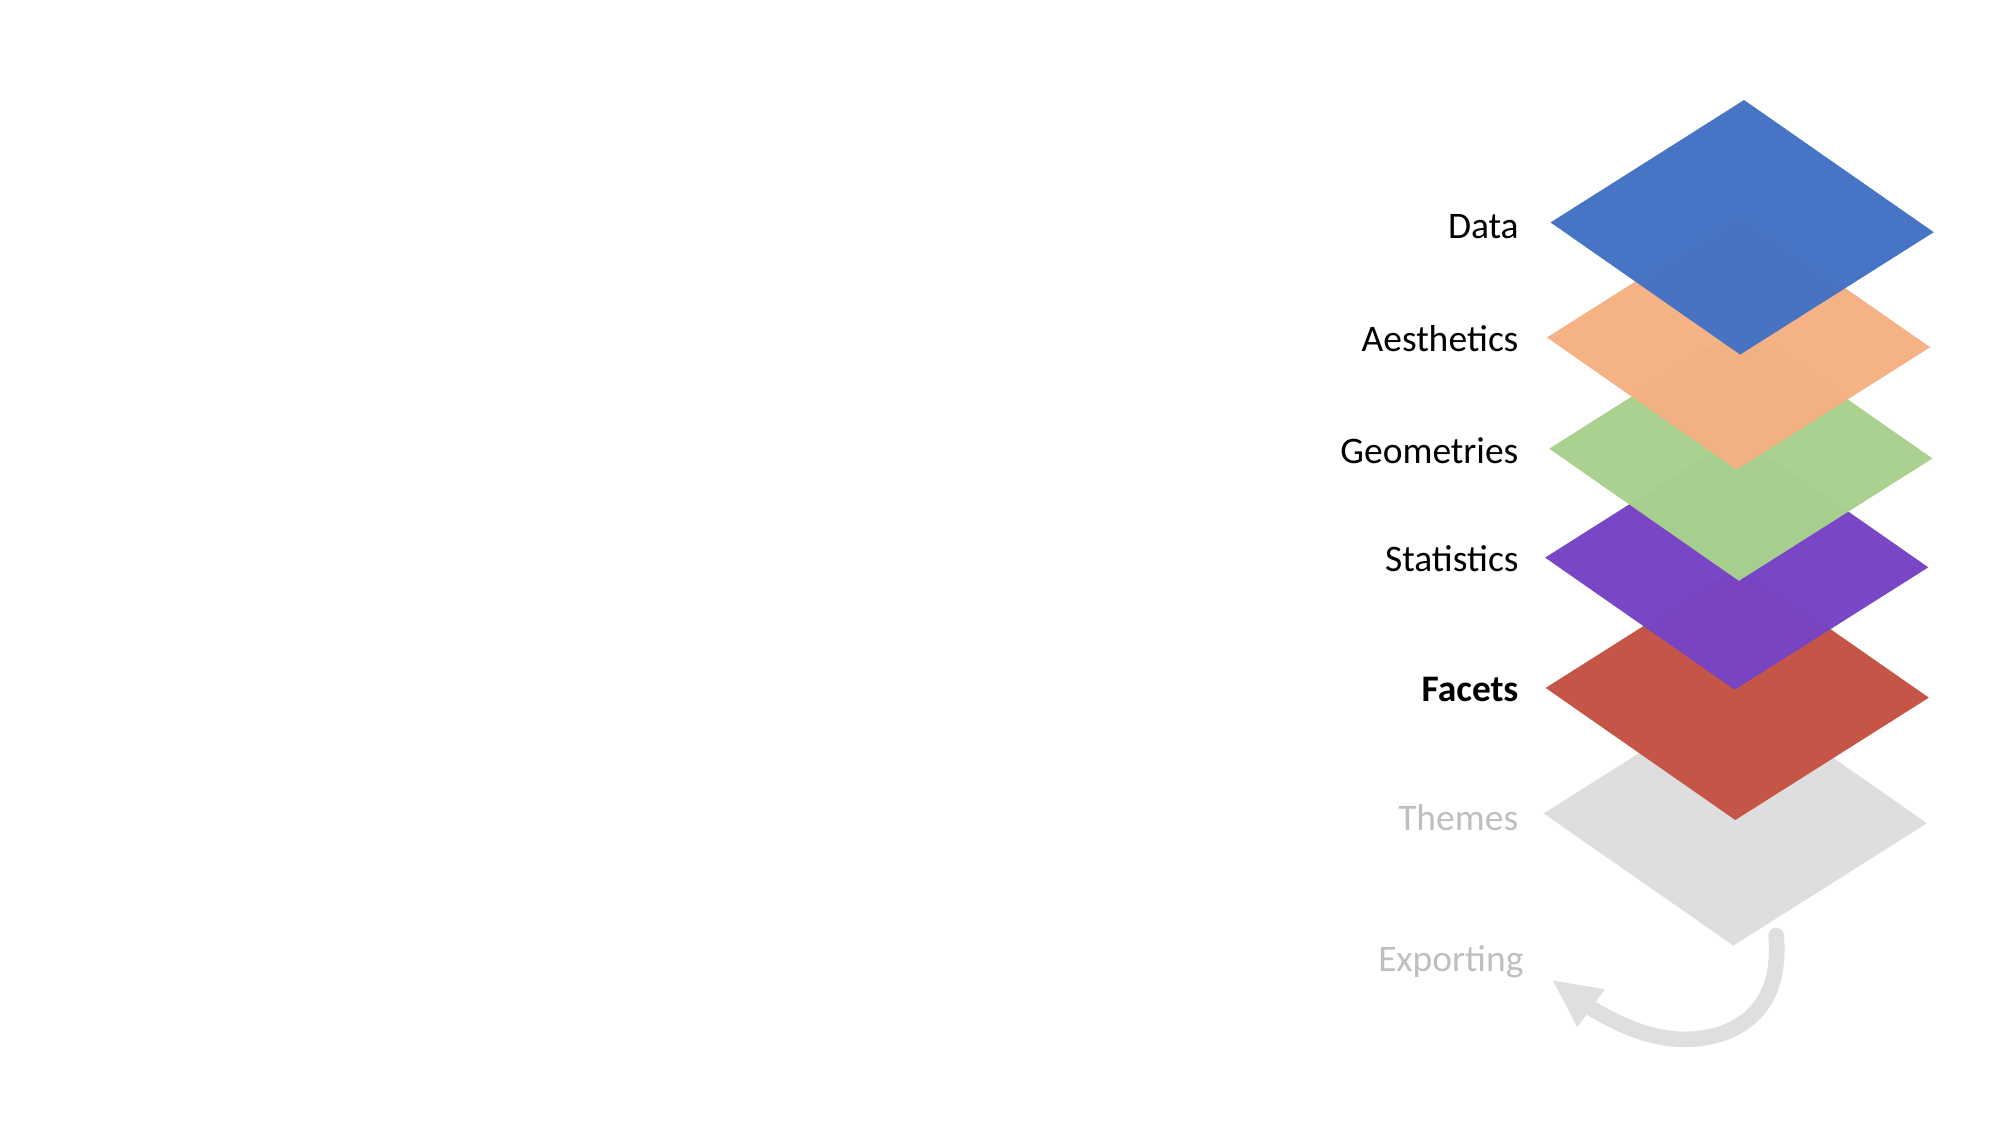

Data

Aesthetics

Geometries

Statistics

Facets

Themes

Exporting